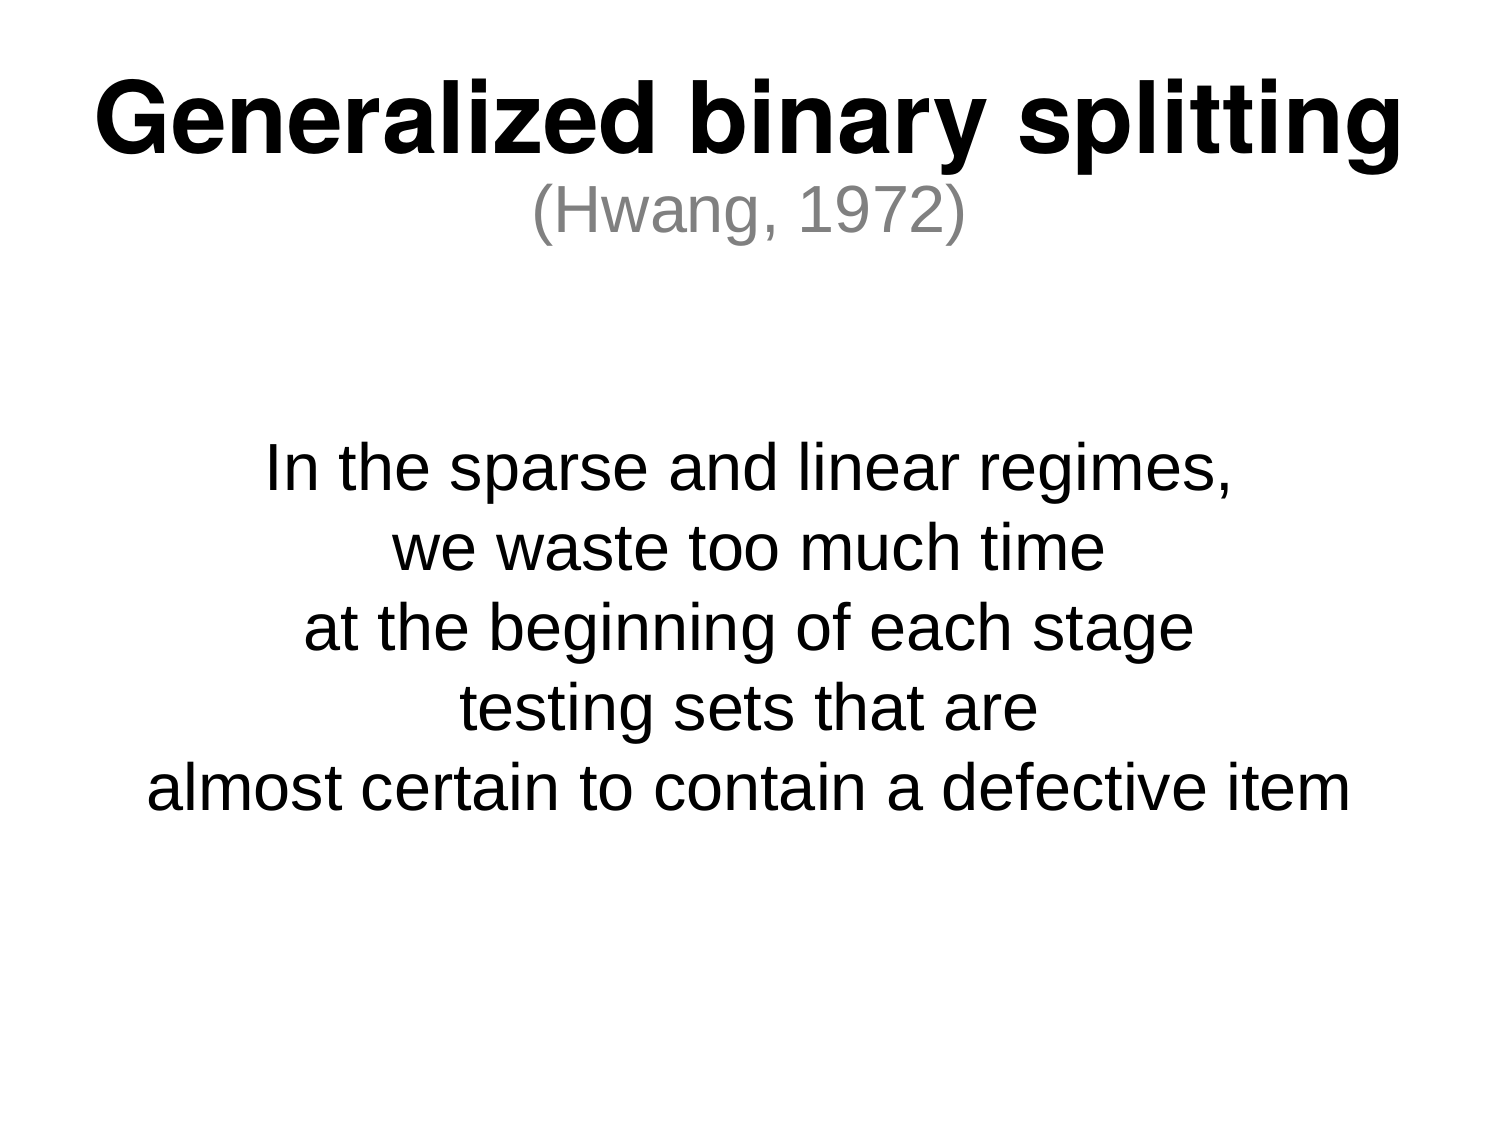

# Generalized binary splitting (Hwang, 1972)
In the sparse and linear regimes,
we waste too much time
at the beginning of each stage
testing sets that are
almost certain to contain a defective item